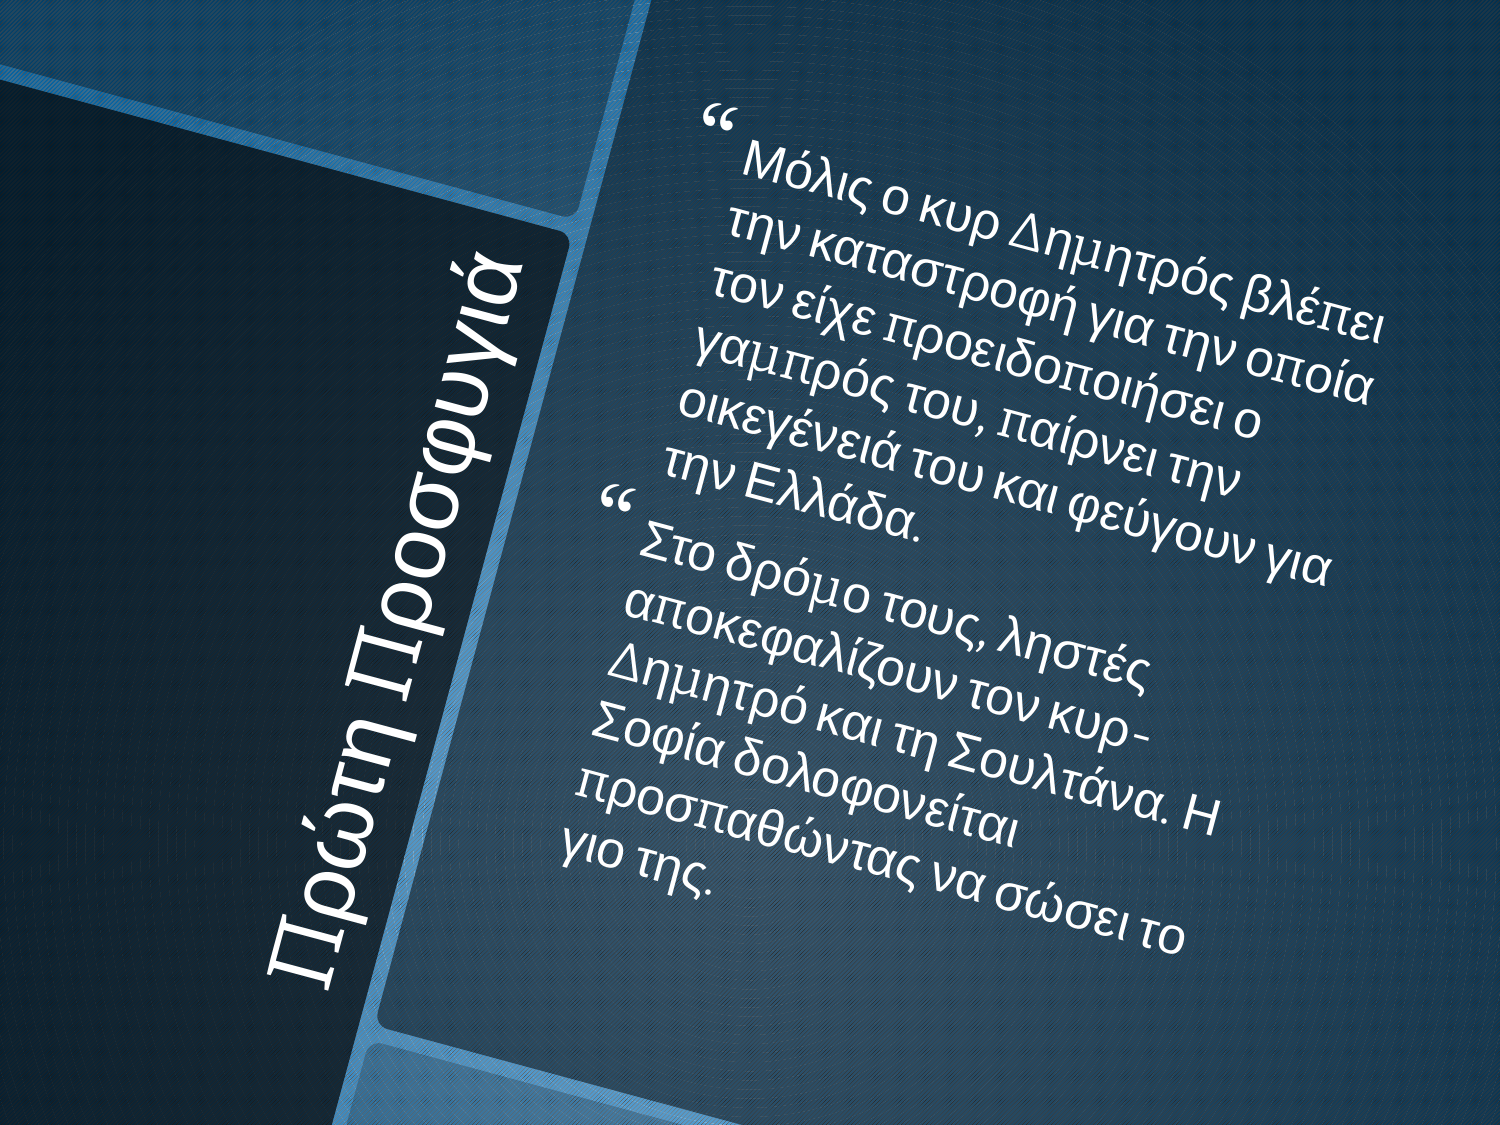

Μόλις ο κυρ Δημητρός βλέπει την καταστροφή για την οποία τον είχε προειδοποιήσει ο γαμπρός του, παίρνει την οικεγένειά του και φεύγουν για την Ελλάδα.
Στο δρόμο τους, ληστές αποκεφαλίζουν τον κυρ-Δημητρό και τη Σουλτάνα. Η Σοφία δολοφονείται προσπαθώντας να σώσει το γιο της.
# Πρώτη Προσφυγιά